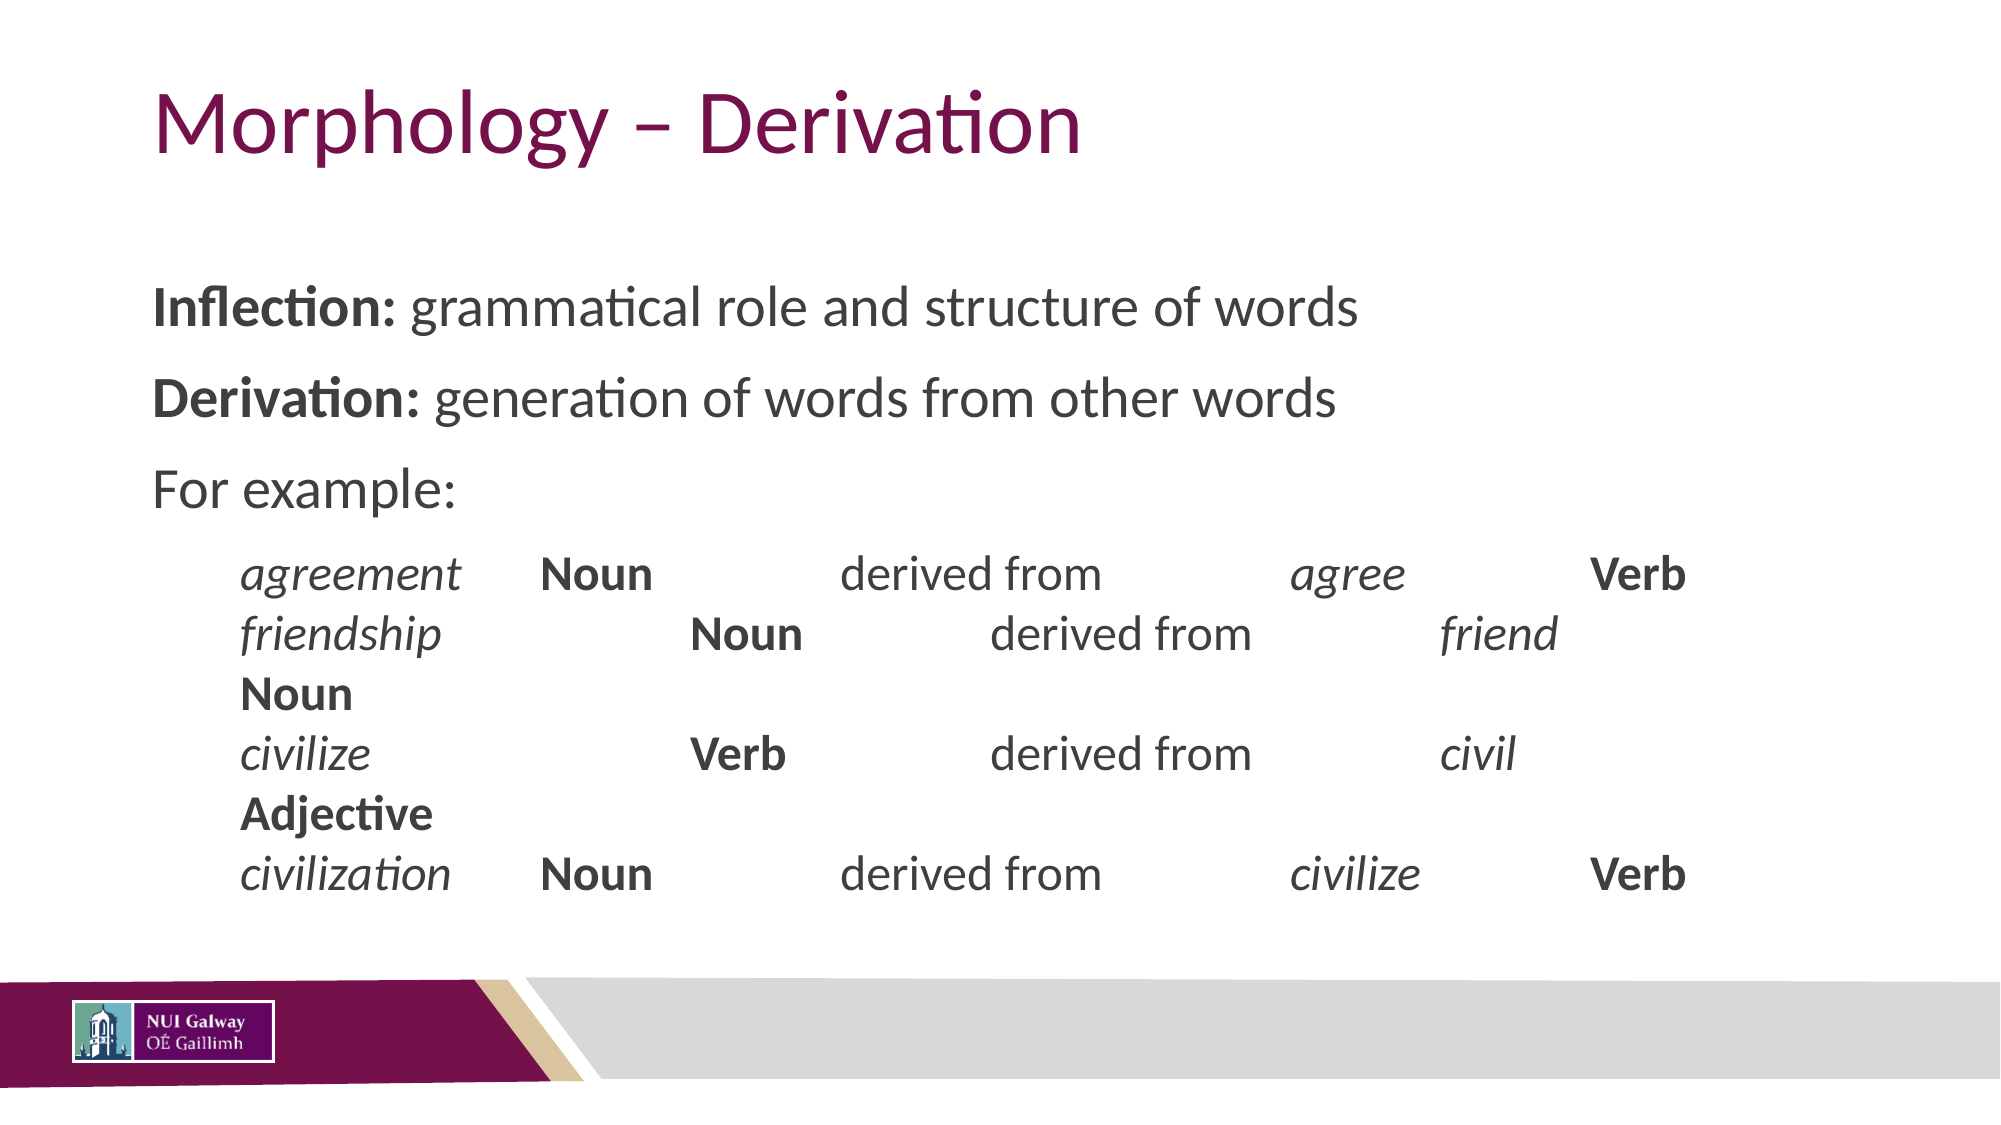

# Morphology – Derivation
Inflection: grammatical role and structure of words
Derivation: generation of words from other words
For example:
agreement	Noun		derived from		agree		Verb
friendship		Noun		derived from		friend		Noun
civilize			Verb		derived from		civil		Adjective
civilization	Noun		derived from		civilize		Verb